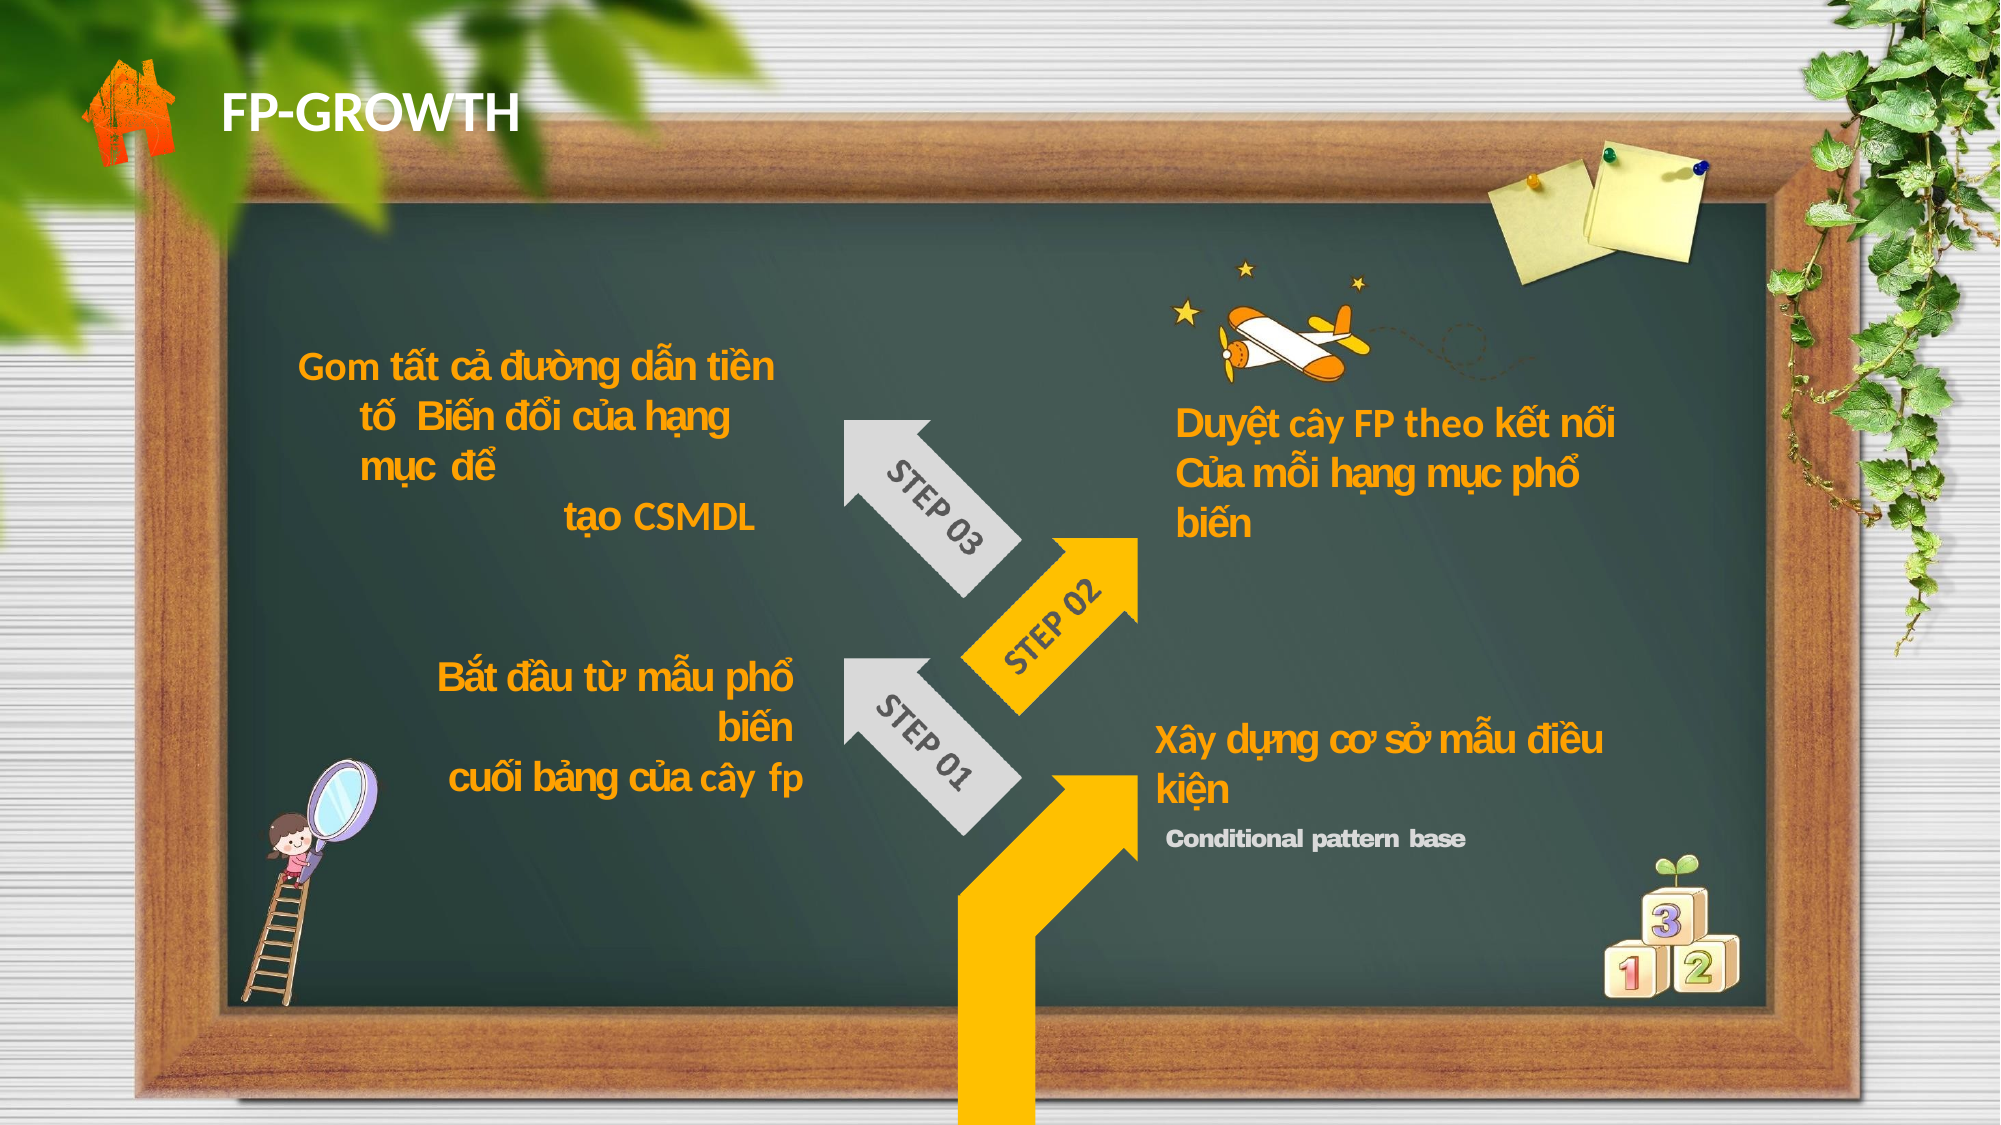

FP-GROWTH
Gom tất cả đường dẫn tiền tố  Biến đổi của hạng mục để
tạo CSMDL
#
Duyệt cây FP theo kết nối  Của mỗi hạng mục phổ biến

Bắt đầu từ mẫu phổ biến
cuối bảng của cây fp
Xây dựng cơ sở mẫu điều kiện
Conditional pattern base